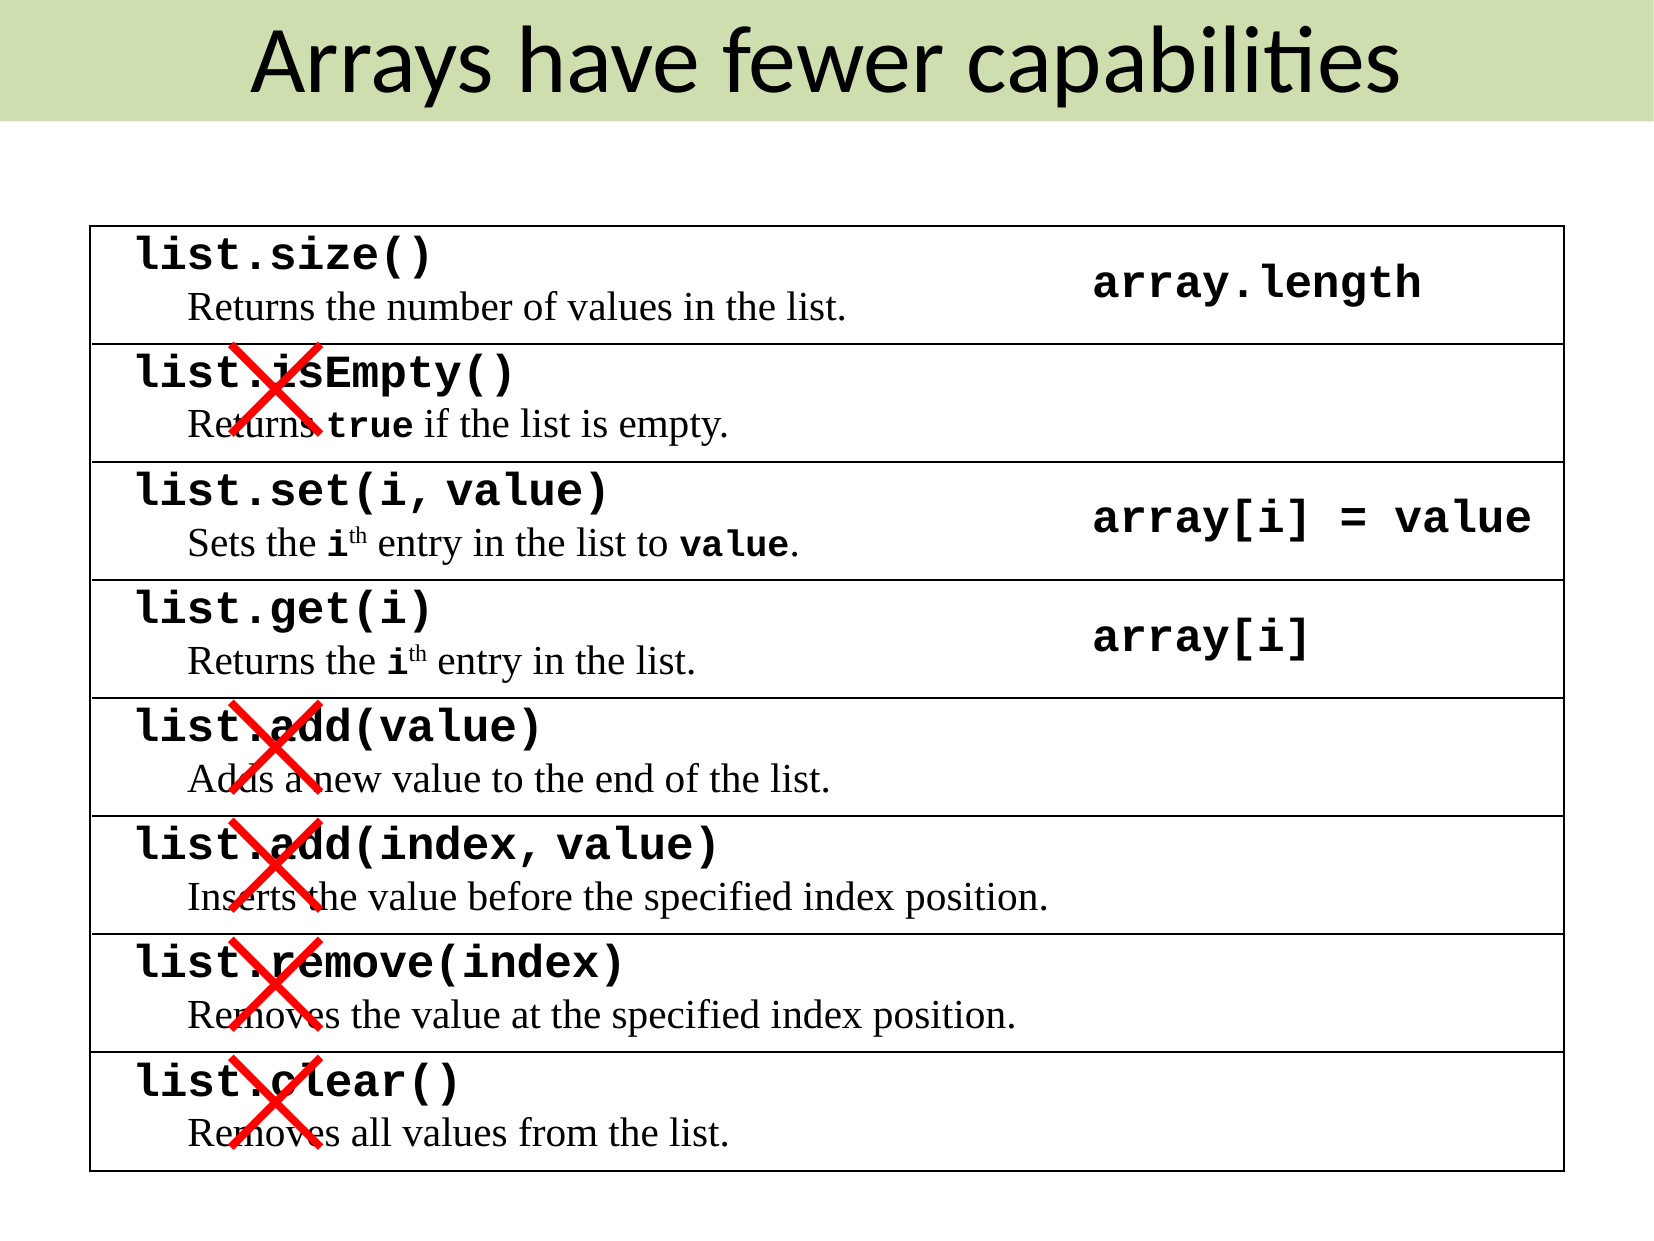

Arrays have fewer capabilities
#
list.size()

array.length
×
×
×
×
×
Returns the number of values in the list.
list.isEmpty()
Returns true if the list is empty.
list.set(i, value)
array[i] = value
Sets the ith entry in the list to value.
list.get(i)
array[i]
Returns the ith entry in the list.
list.add(value)
Adds a new value to the end of the list.
list.add(index, value)
Inserts the value before the specified index position.
list.remove(index)
Removes the value at the specified index position.
list.clear()
Removes all values from the list.